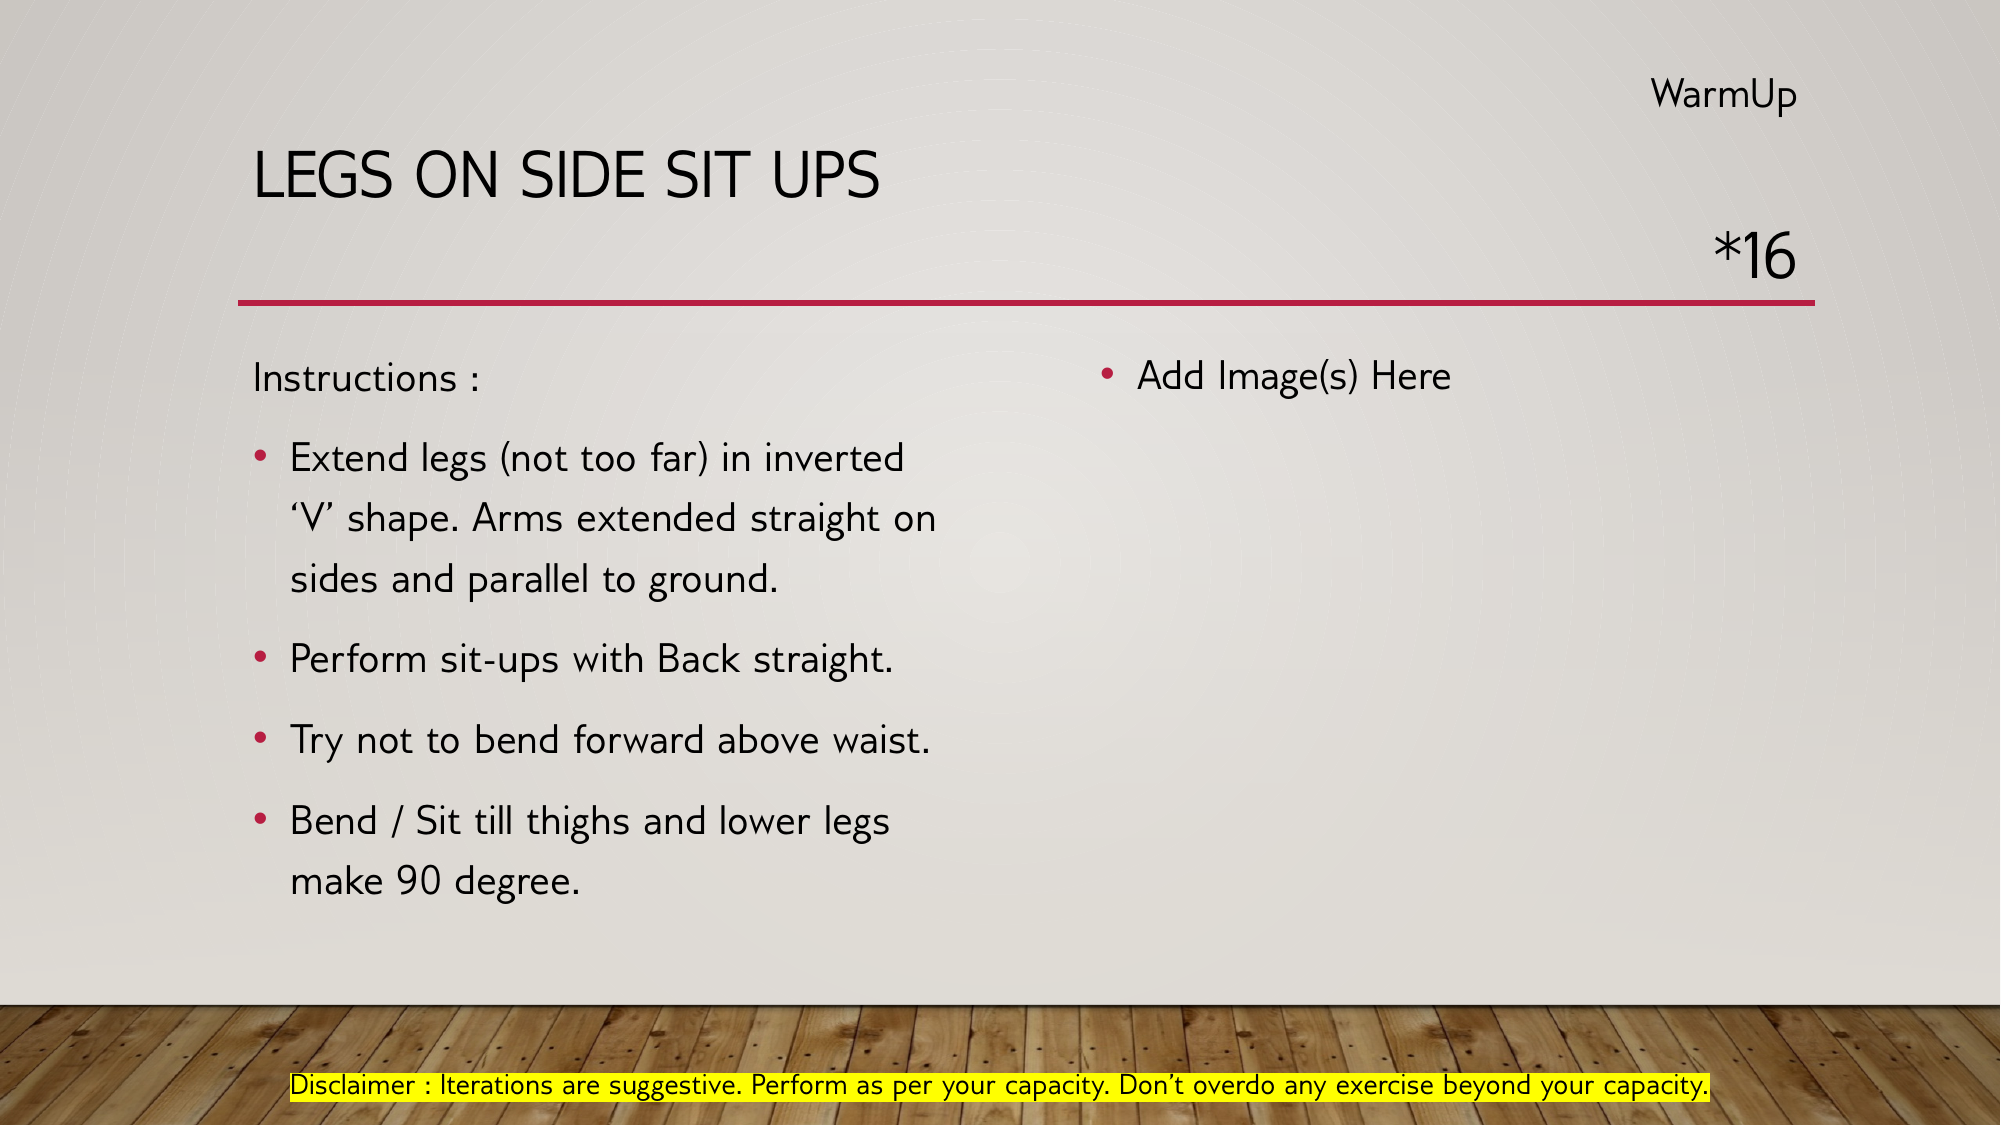

WarmUp
# Legs on side Sit ups
*16
Add Image(s) Here

Instructions :
Extend legs (not too far) in inverted ‘V’ shape. Arms extended straight on sides and parallel to ground.
Perform sit-ups with Back straight.
Try not to bend forward above waist.
Bend / Sit till thighs and lower legs make 90 degree.
Disclaimer : Iterations are suggestive. Perform as per your capacity. Don’t overdo any exercise beyond your capacity.